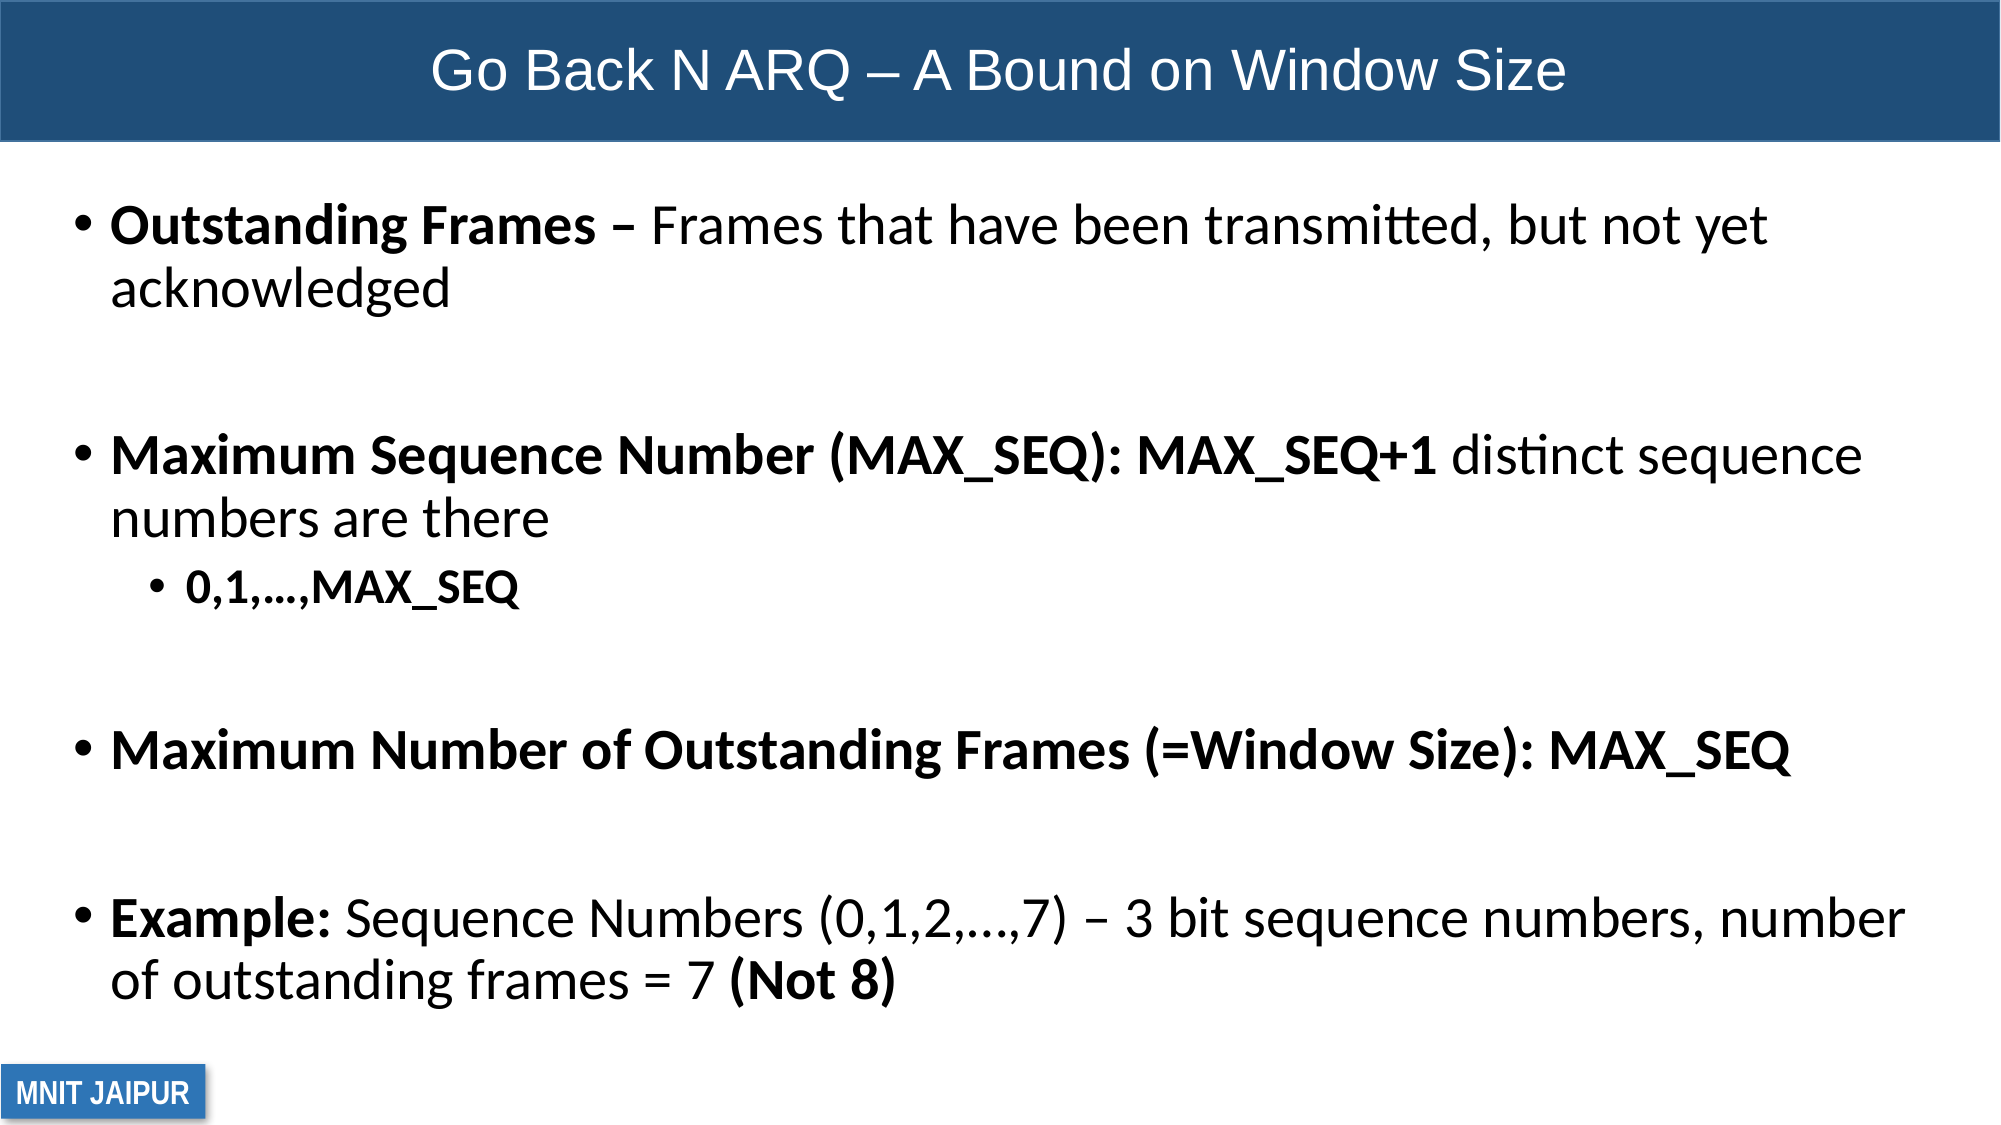

# Go Back N ARQ – A Bound on Window Size
Outstanding Frames – Frames that have been transmitted, but not yet acknowledged

Maximum Sequence Number (MAX_SEQ): MAX_SEQ+1 distinct sequence numbers are there
0,1,…,MAX_SEQ

Maximum Number of Outstanding Frames (=Window Size): MAX_SEQ

Example: Sequence Numbers (0,1,2,…,7) – 3 bit sequence numbers, number of outstanding frames = 7 (Not 8)